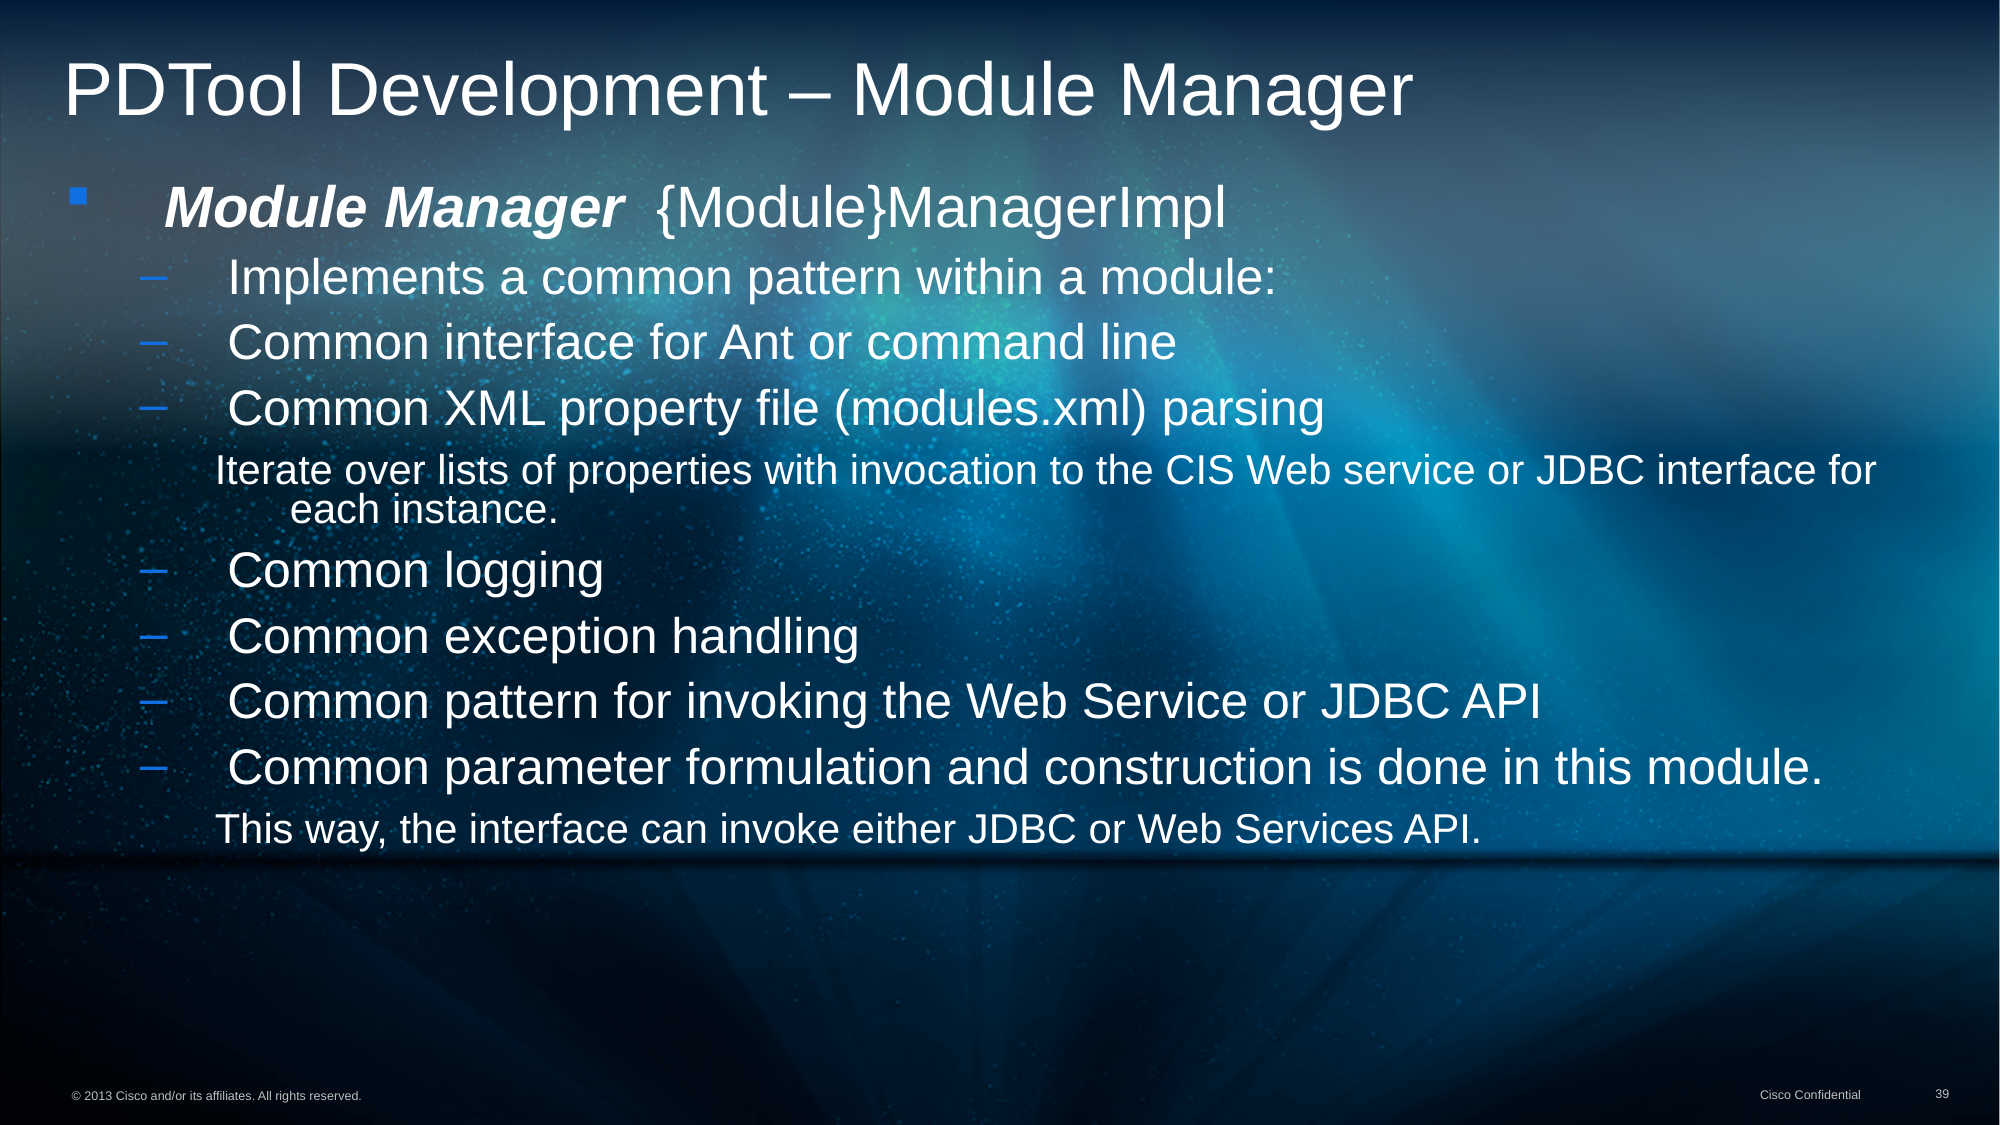

PDTool Development – Module Manager
Module Manager  {Module}ManagerImpl
Implements a common pattern within a module:
Common interface for Ant or command line
Common XML property file (modules.xml) parsing
Iterate over lists of properties with invocation to the CIS Web service or JDBC interface for each instance.
Common logging
Common exception handling
Common pattern for invoking the Web Service or JDBC API
Common parameter formulation and construction is done in this module.
This way, the interface can invoke either JDBC or Web Services API.